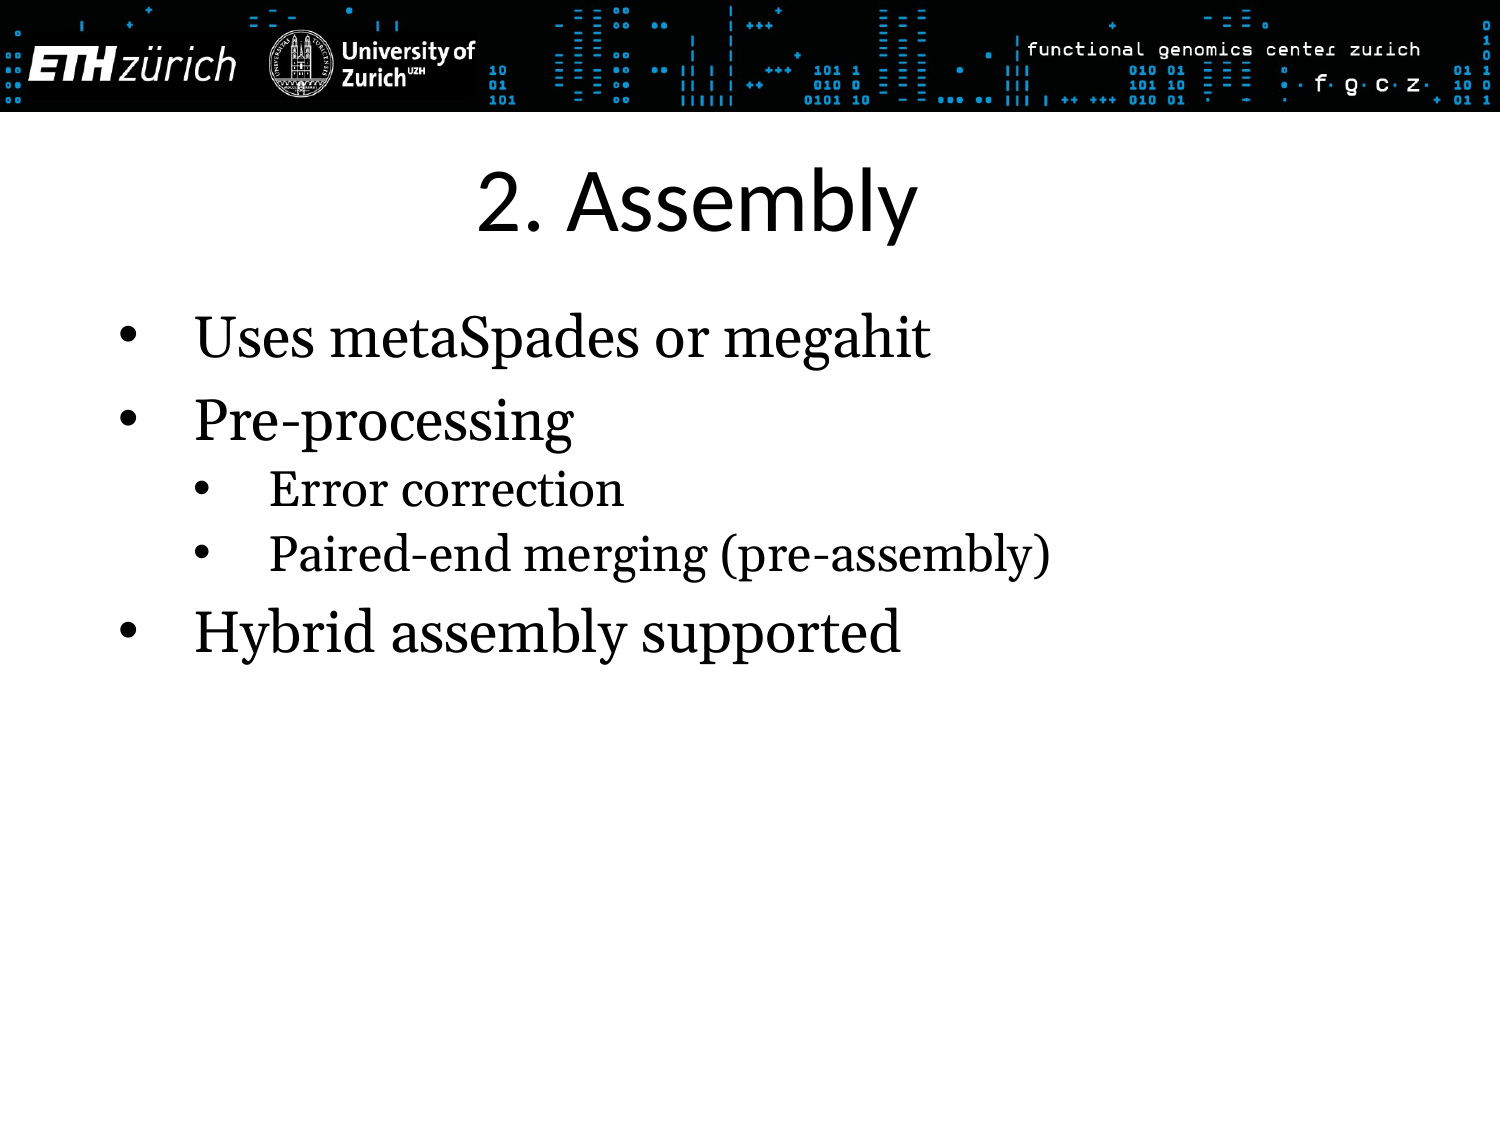

# 2. Assembly
Uses metaSpades or megahit
Pre-processing
Error correction
Paired-end merging (pre-assembly)
Hybrid assembly supported